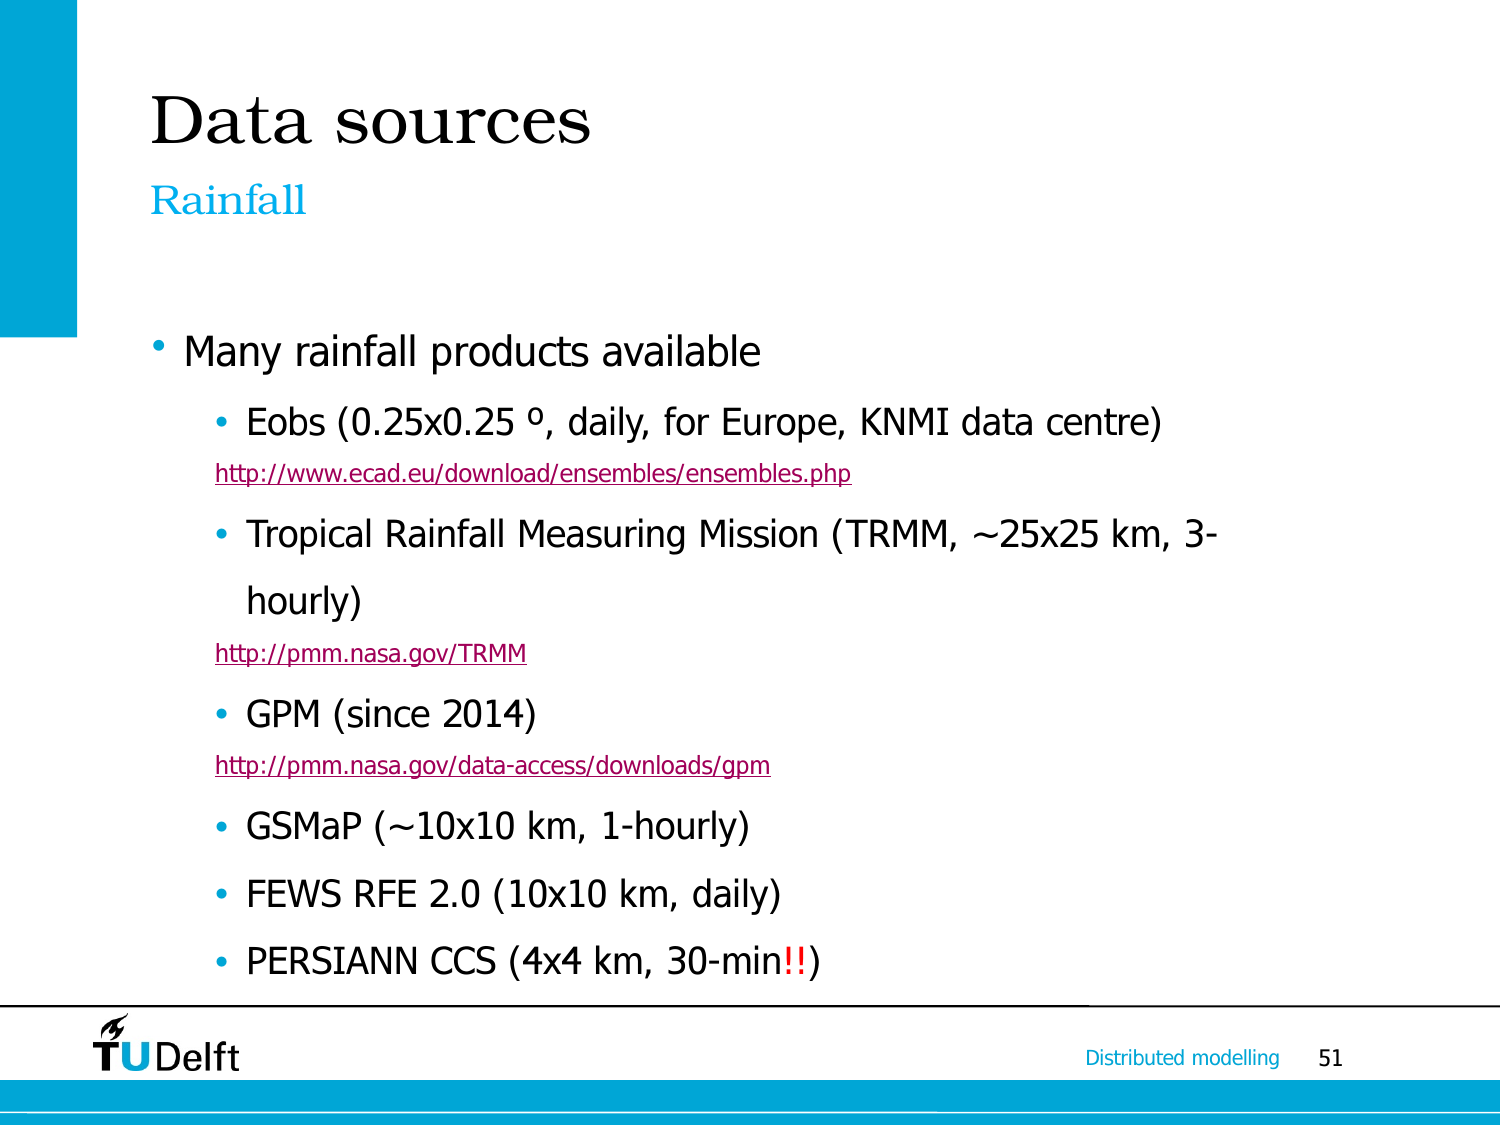

# Data sources
Rainfall
Many rainfall products available
Eobs (0.25x0.25 º, daily, for Europe, KNMI data centre)
http://www.ecad.eu/download/ensembles/ensembles.php
Tropical Rainfall Measuring Mission (TRMM, ~25x25 km, 3-hourly)
http://pmm.nasa.gov/TRMM
GPM (since 2014)
http://pmm.nasa.gov/data-access/downloads/gpm
GSMaP (~10x10 km, 1-hourly)
FEWS RFE 2.0 (10x10 km, daily)
PERSIANN CCS (4x4 km, 30-min!!)